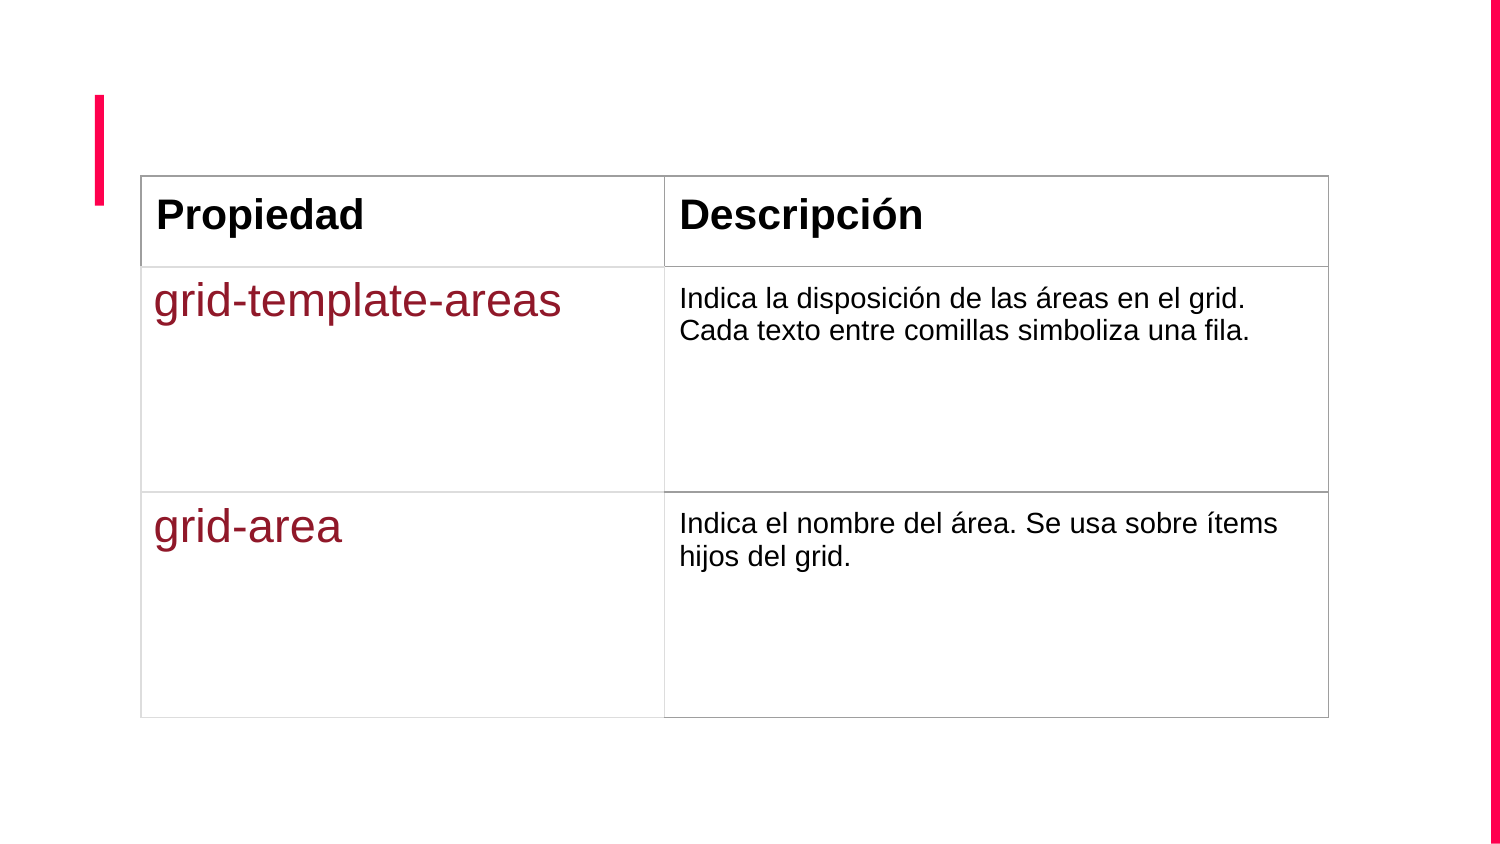

| Propiedad | Descripción |
| --- | --- |
| grid-template-areas | Indica la disposición de las áreas en el grid. Cada texto entre comillas simboliza una fila. |
| grid-area | Indica el nombre del área. Se usa sobre ítems hijos del grid. |